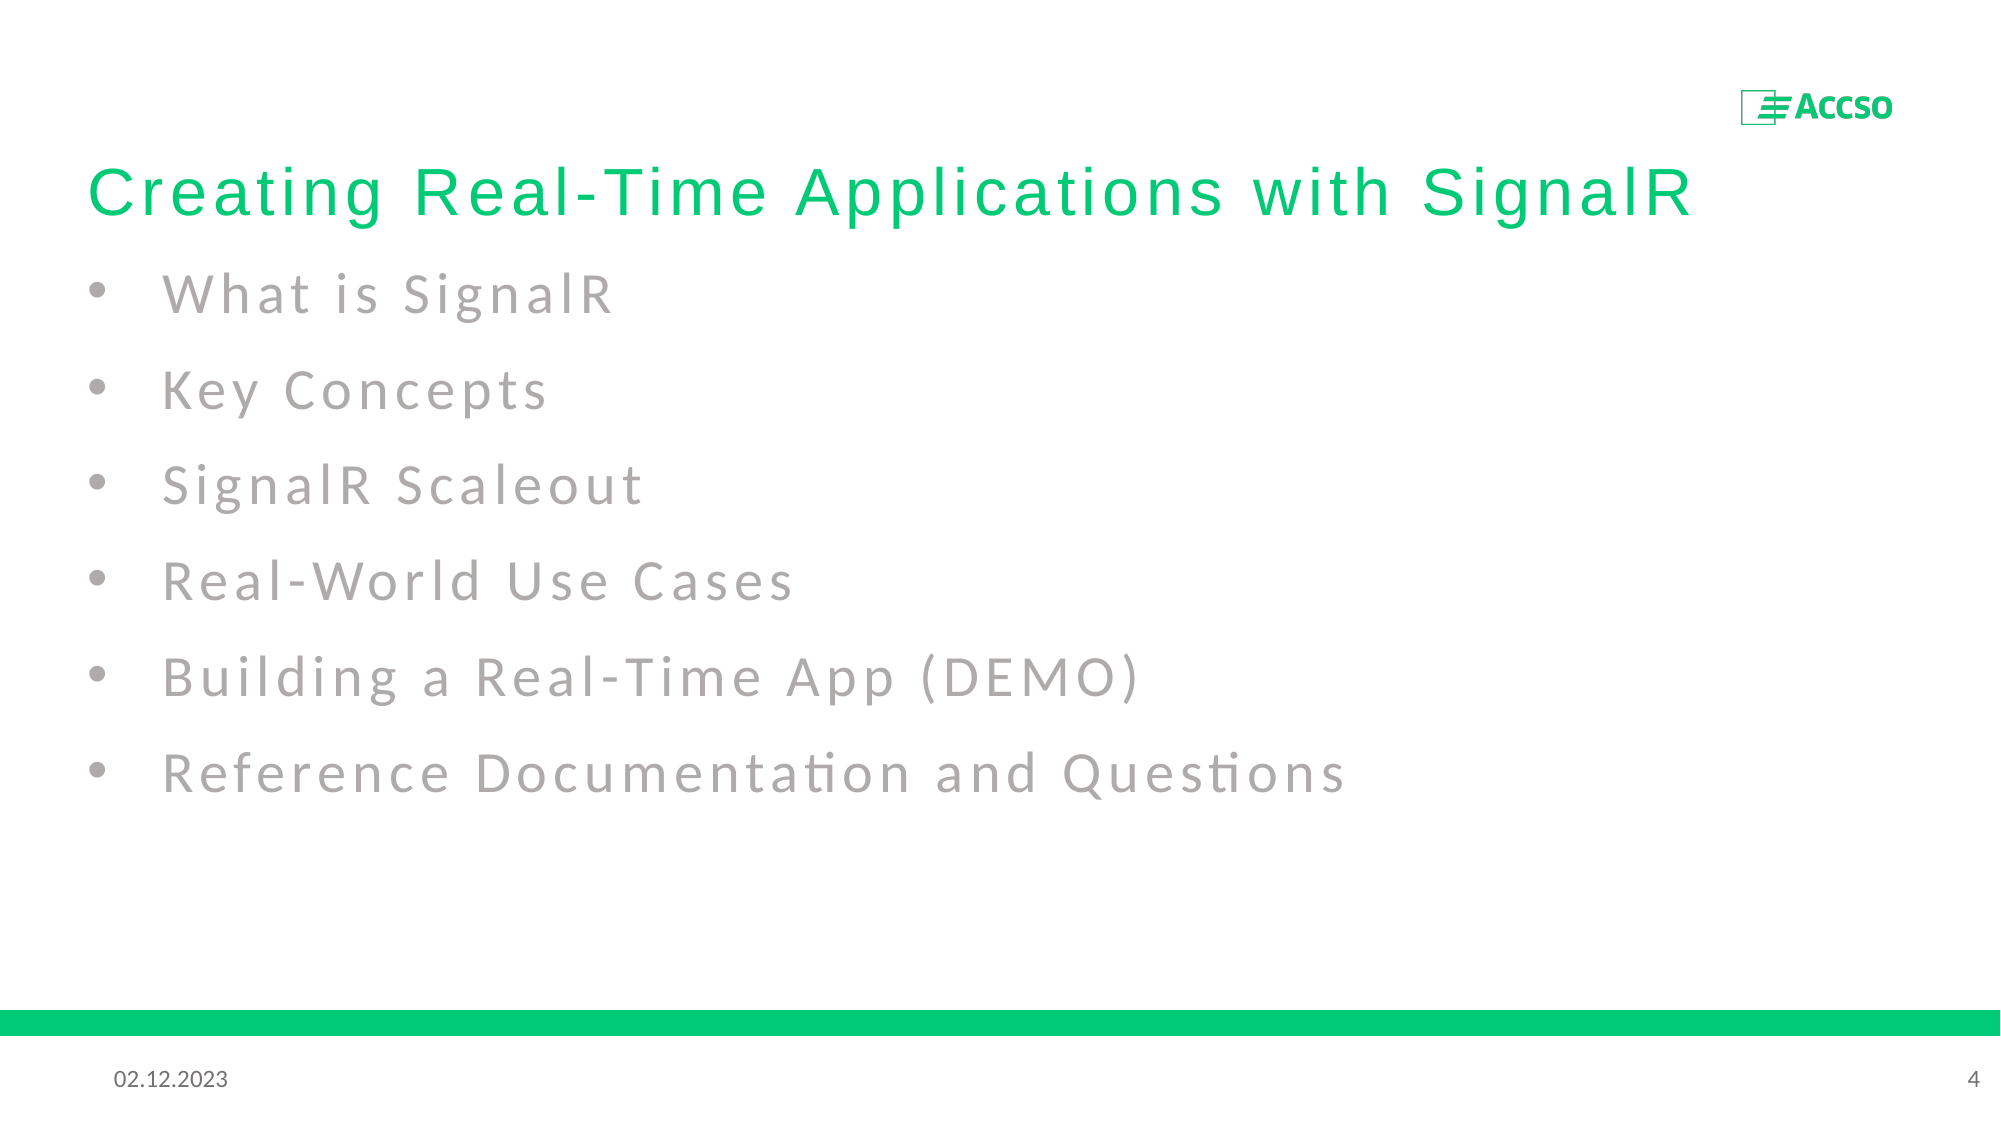

Creating Real-Time Applications with SignalR
What is SignalR
Key Concepts
SignalR Scaleout
Real-World Use Cases
Building a Real-Time App (DEMO)
Reference Documentation and Questions

02.12.2023

4